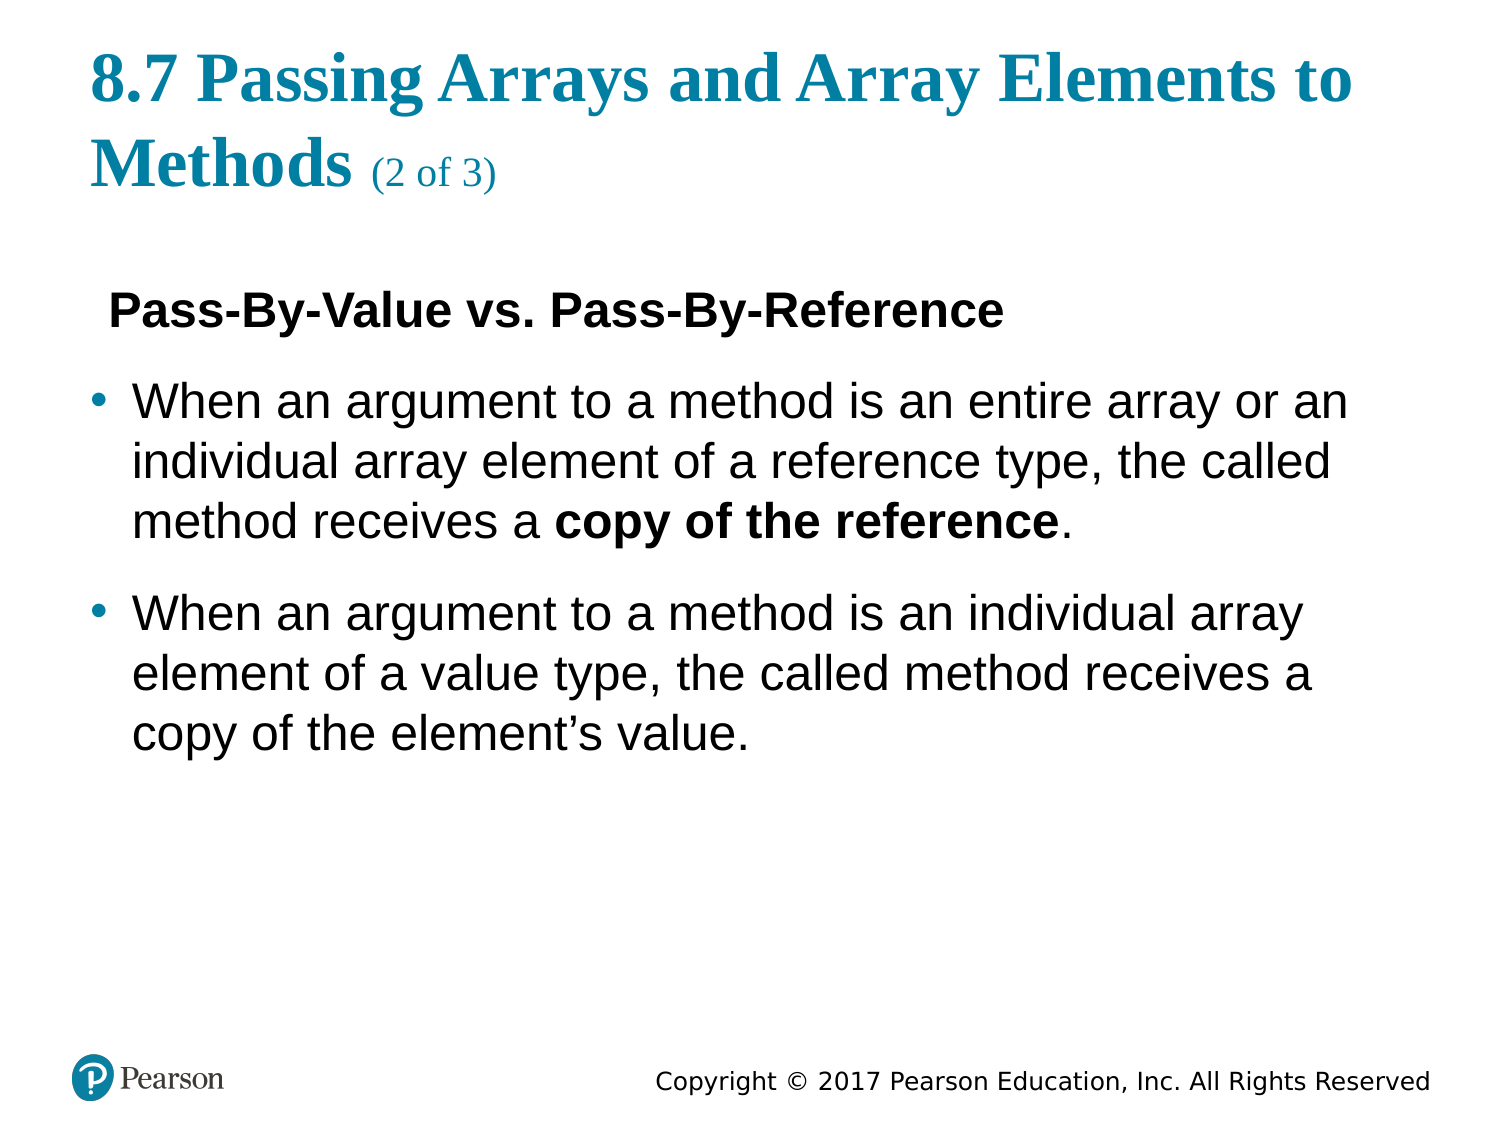

# 8.7 Passing Arrays and Array Elements to Methods (2 of 3)
Pass-By-Value vs. Pass-By-Reference
When an argument to a method is an entire array or an individual array element of a reference type, the called method receives a copy of the reference.
When an argument to a method is an individual array element of a value type, the called method receives a copy of the element’s value.